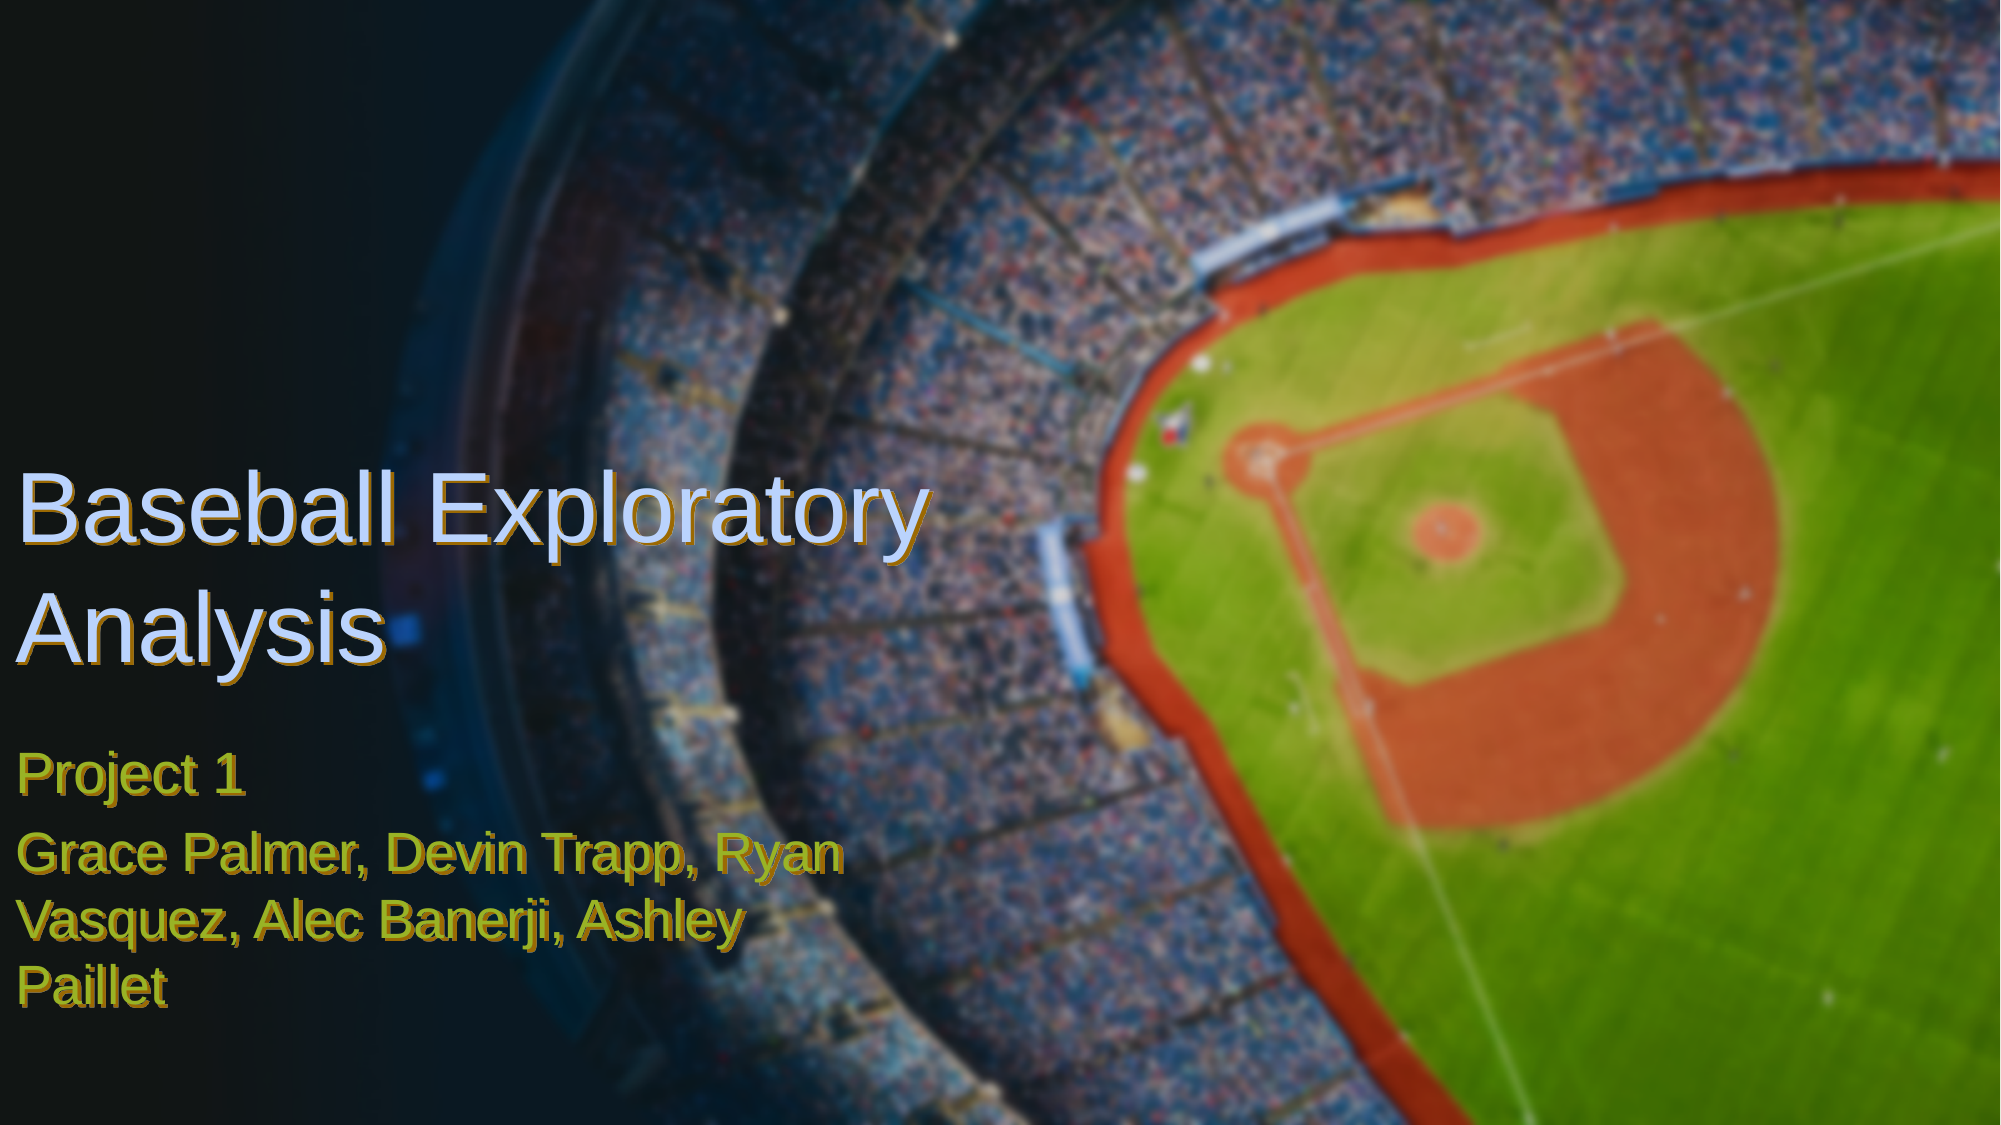

# Baseball Exploratory Analysis
Project 1
Grace Palmer, Devin Trapp, Ryan Vasquez, Alec Banerji, Ashley Paillet